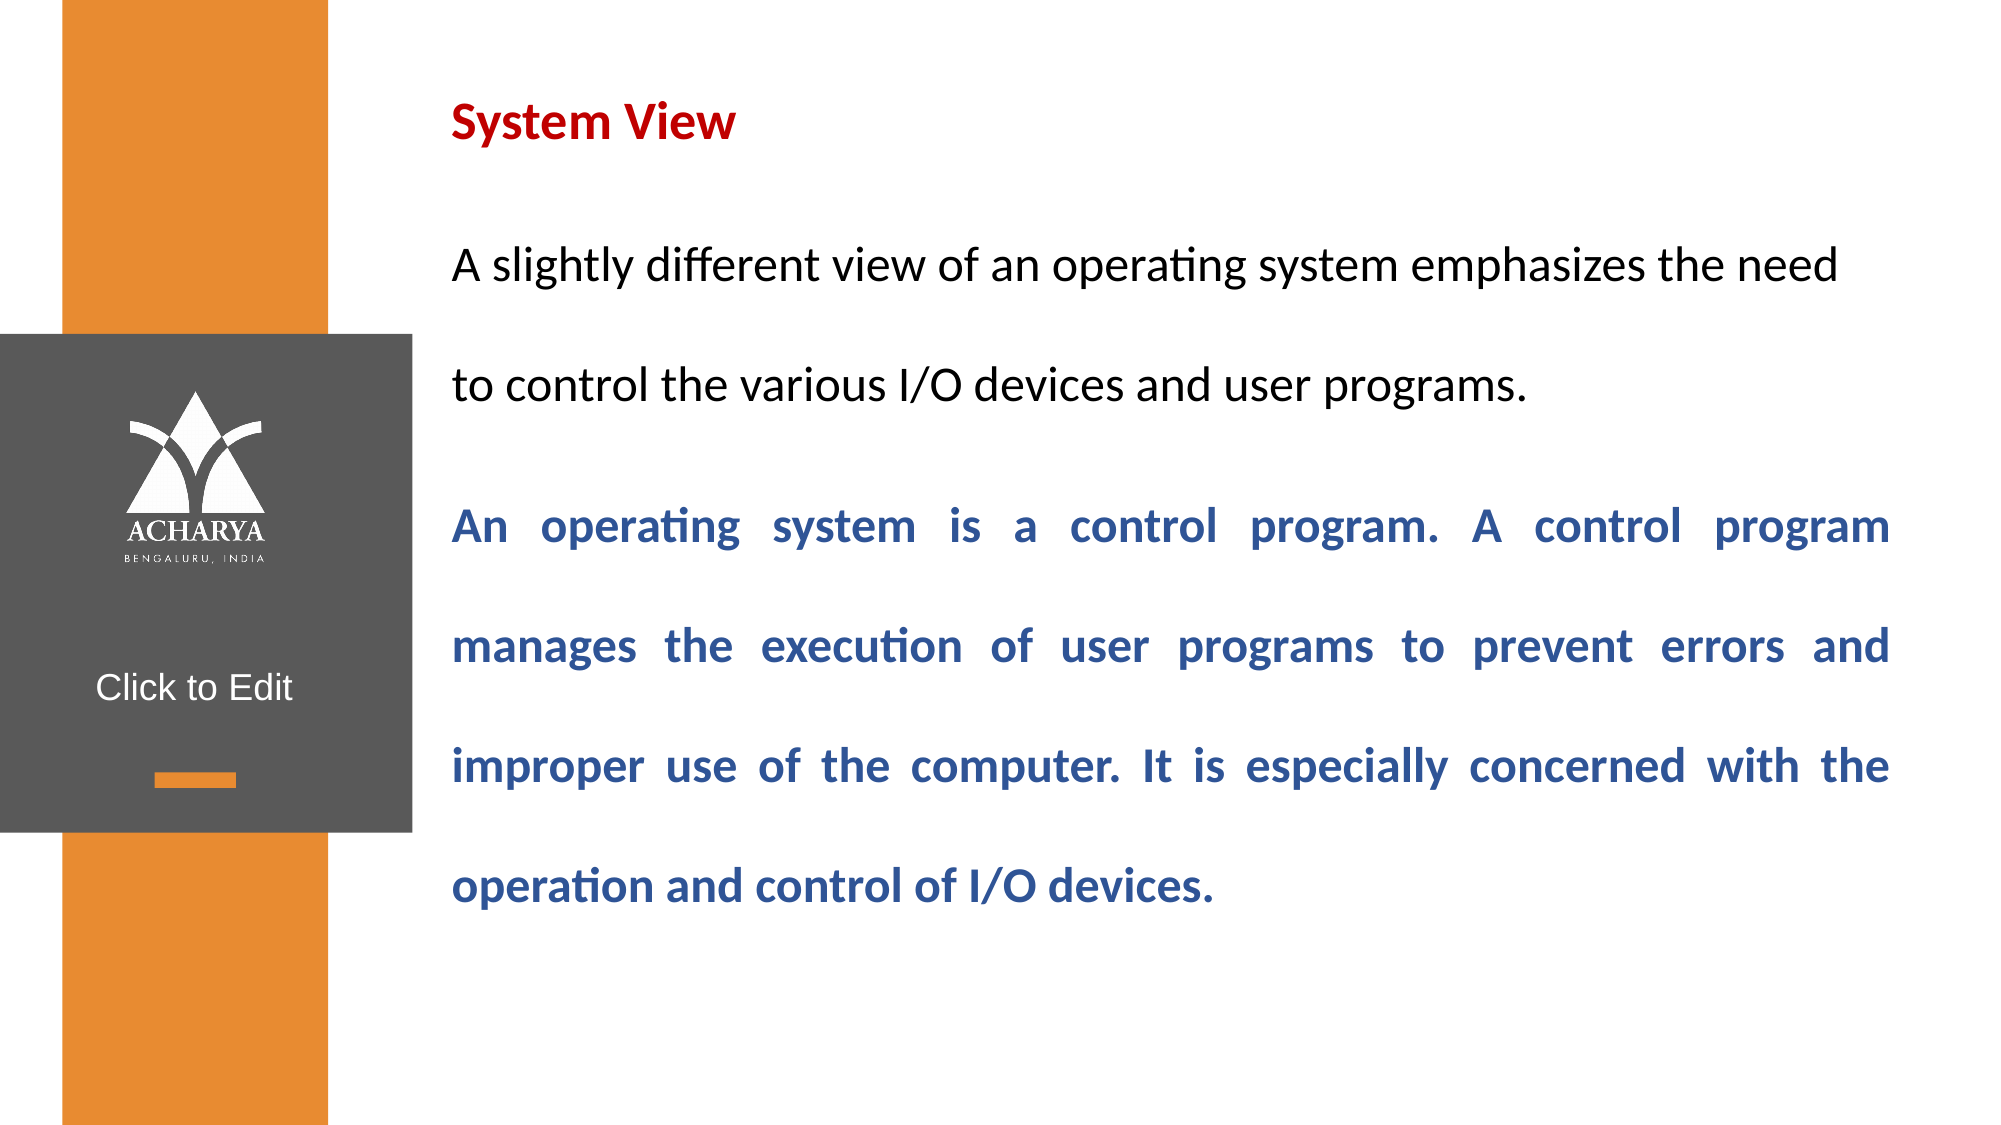

System View
A slightly different view of an operating system emphasizes the need to control the various I/O devices and user programs.
An operating system is a control program. A control program manages the execution of user programs to prevent errors and improper use of the computer. It is especially concerned with the operation and control of I/O devices.